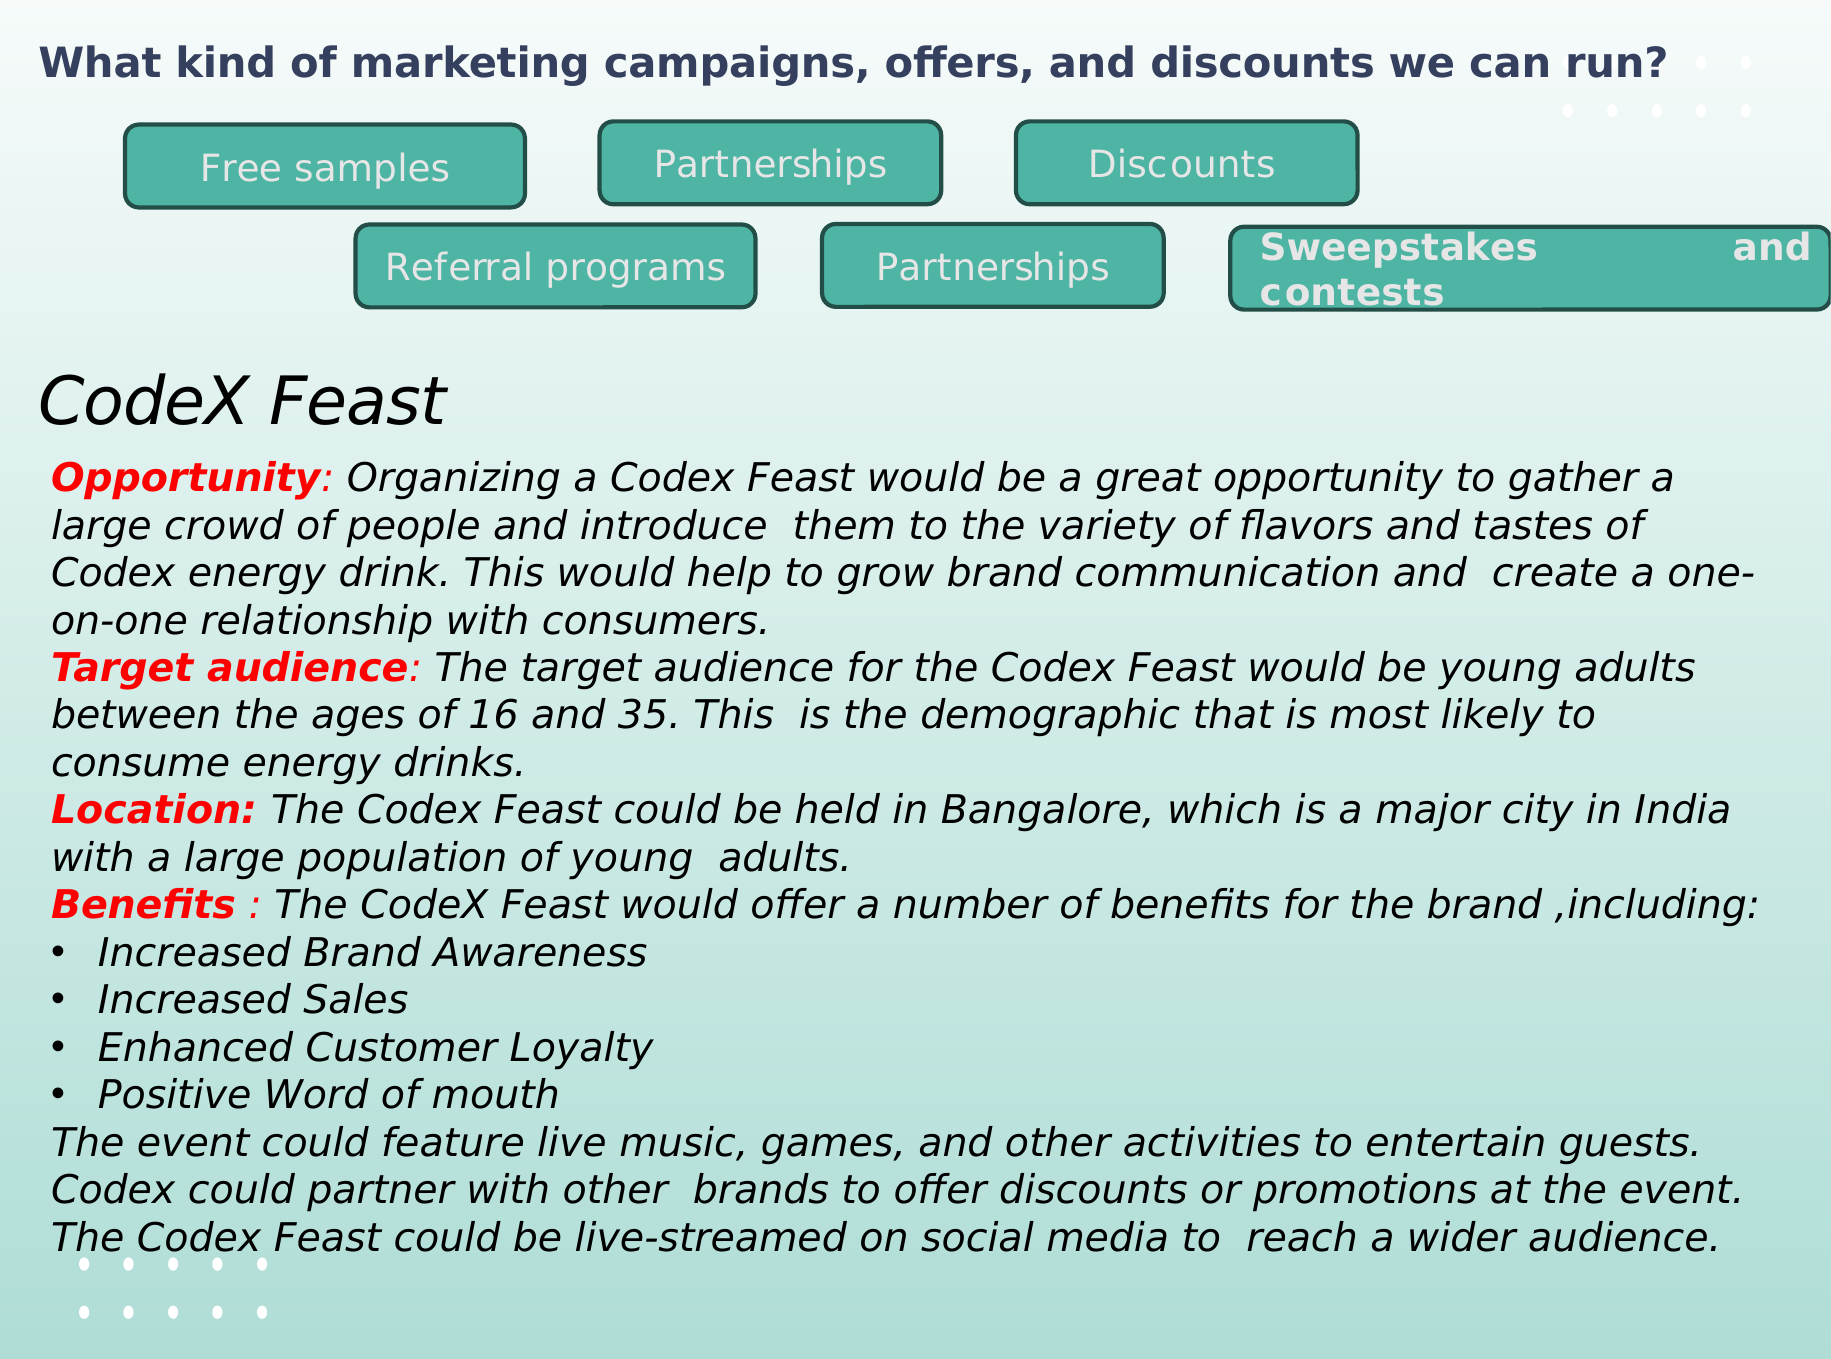

What kind of marketing campaigns, offers, and discounts we can run?
Partnerships
Discounts
Free samples
Partnerships
Referral programs
Sweepstakes and contests
CodeX Feast
Opportunity: Organizing a Codex Feast would be a great opportunity to gather a large crowd of people and introduce  them to the variety of flavors and tastes of Codex energy drink. This would help to grow brand communication and  create a one-on-one relationship with consumers.
Target audience: The target audience for the Codex Feast would be young adults between the ages of 16 and 35. This  is the demographic that is most likely to consume energy drinks.
Location: The Codex Feast could be held in Bangalore, which is a major city in India with a large population of young  adults.
Benefits : The CodeX Feast would offer a number of benefits for the brand ,including:
Increased Brand Awareness
Increased Sales
Enhanced Customer Loyalty
Positive Word of mouth
The event could feature live music, games, and other activities to entertain guests. Codex could partner with other  brands to offer discounts or promotions at the event. The Codex Feast could be live-streamed on social media to  reach a wider audience.